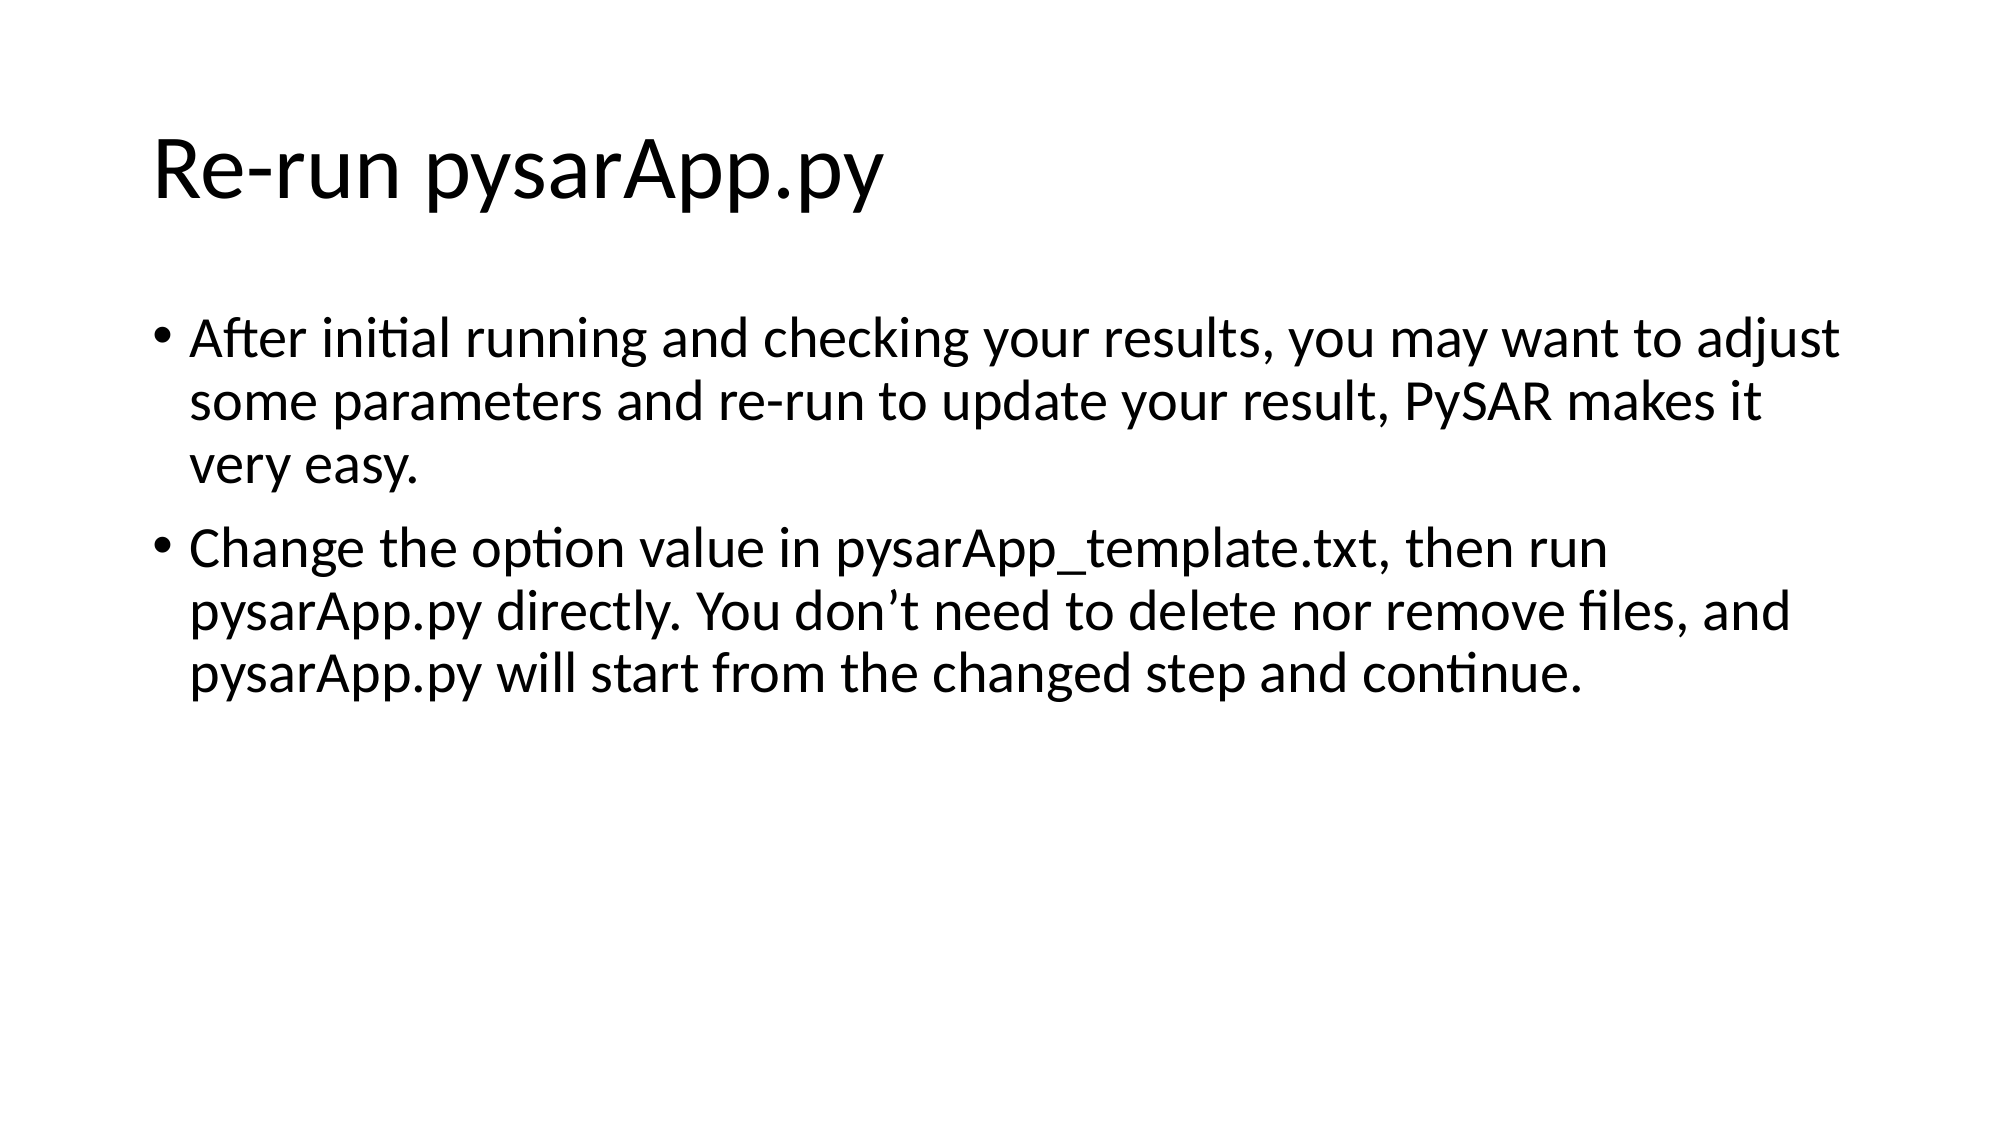

# Re-run pysarApp.py
After initial running and checking your results, you may want to adjust some parameters and re-run to update your result, PySAR makes it very easy.
Change the option value in pysarApp_template.txt, then run pysarApp.py directly. You don’t need to delete nor remove files, and pysarApp.py will start from the changed step and continue.